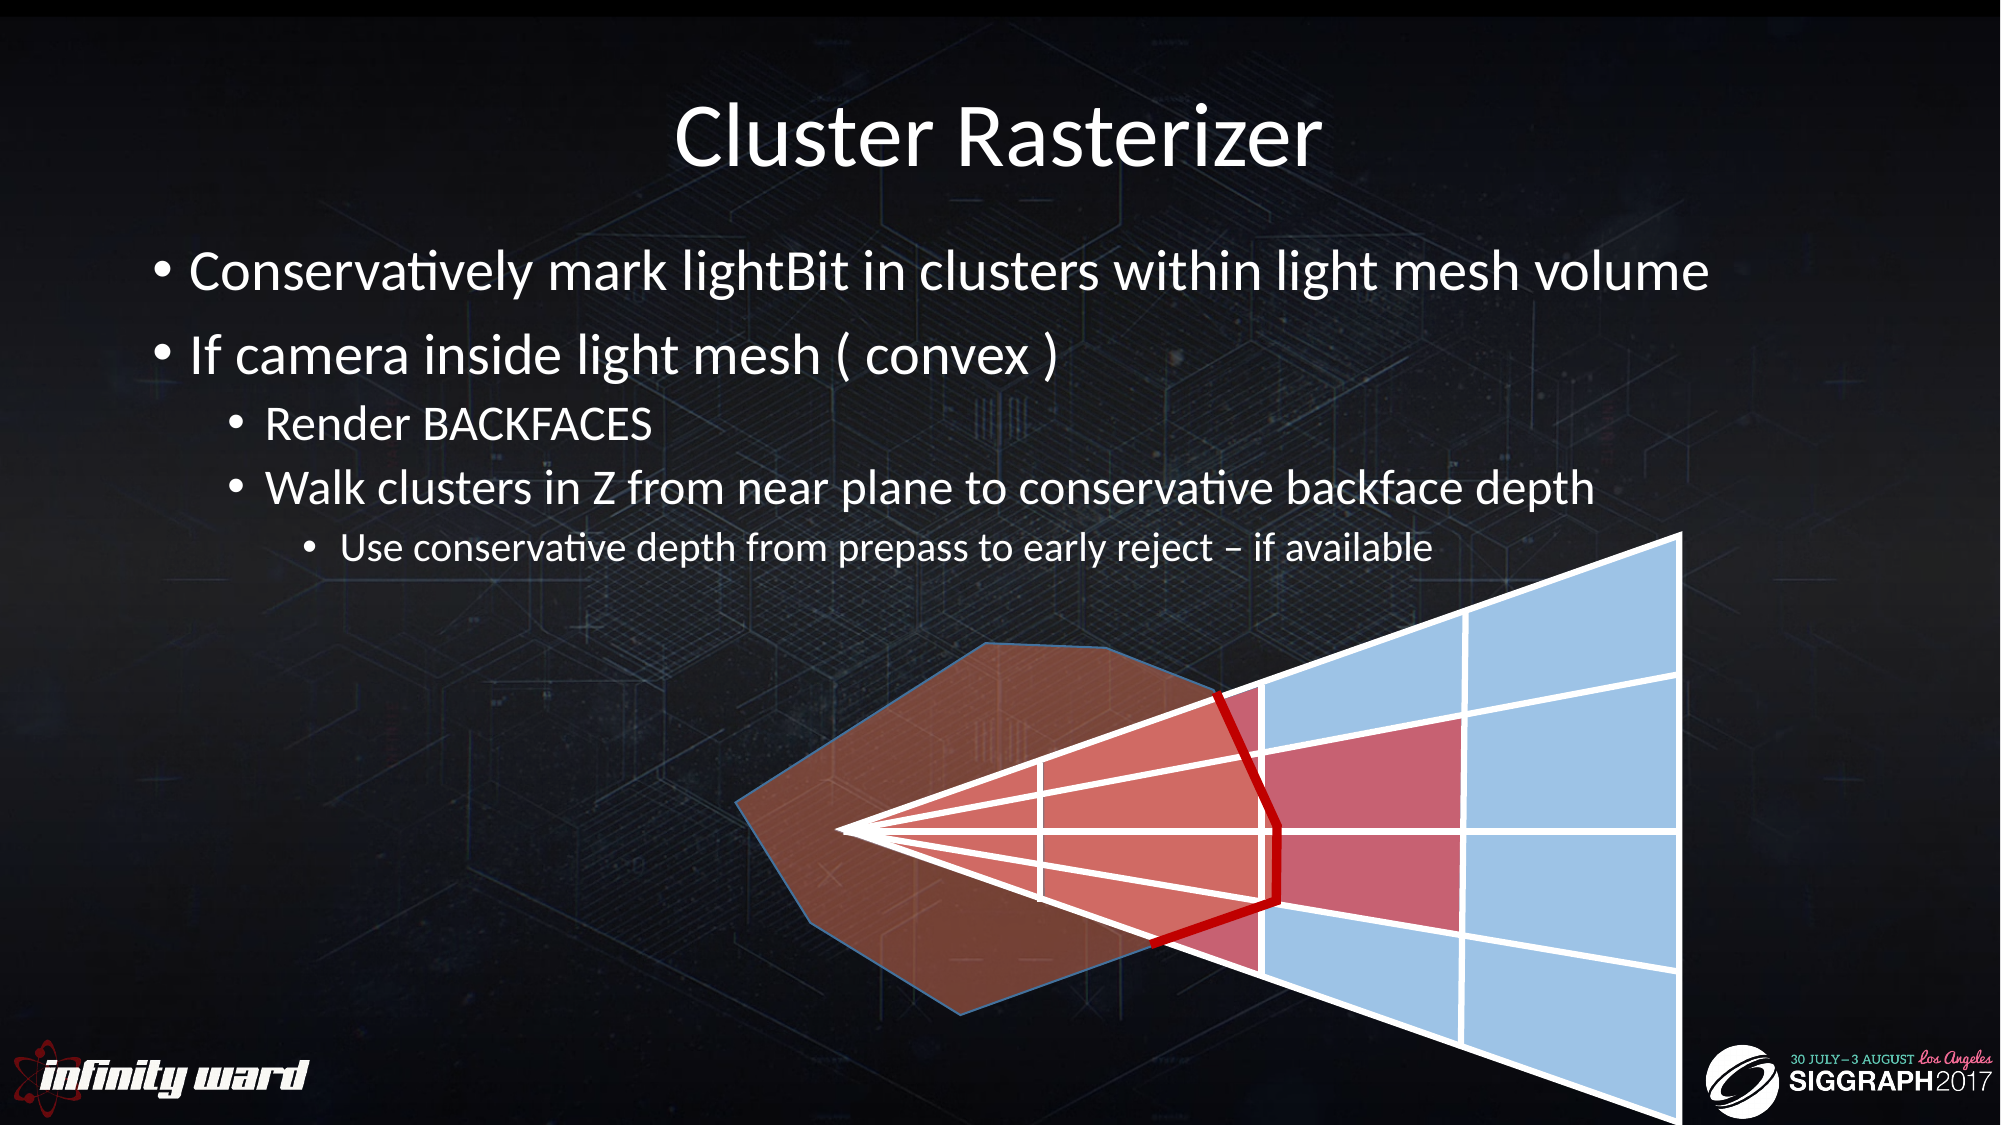

# Cluster Rasterizer
Conservatively mark lightBit in clusters within light mesh volume
If camera inside light mesh ( convex )
Render BACKFACES
Walk clusters in Z from near plane to conservative backface depth
Use conservative depth from prepass to early reject – if available